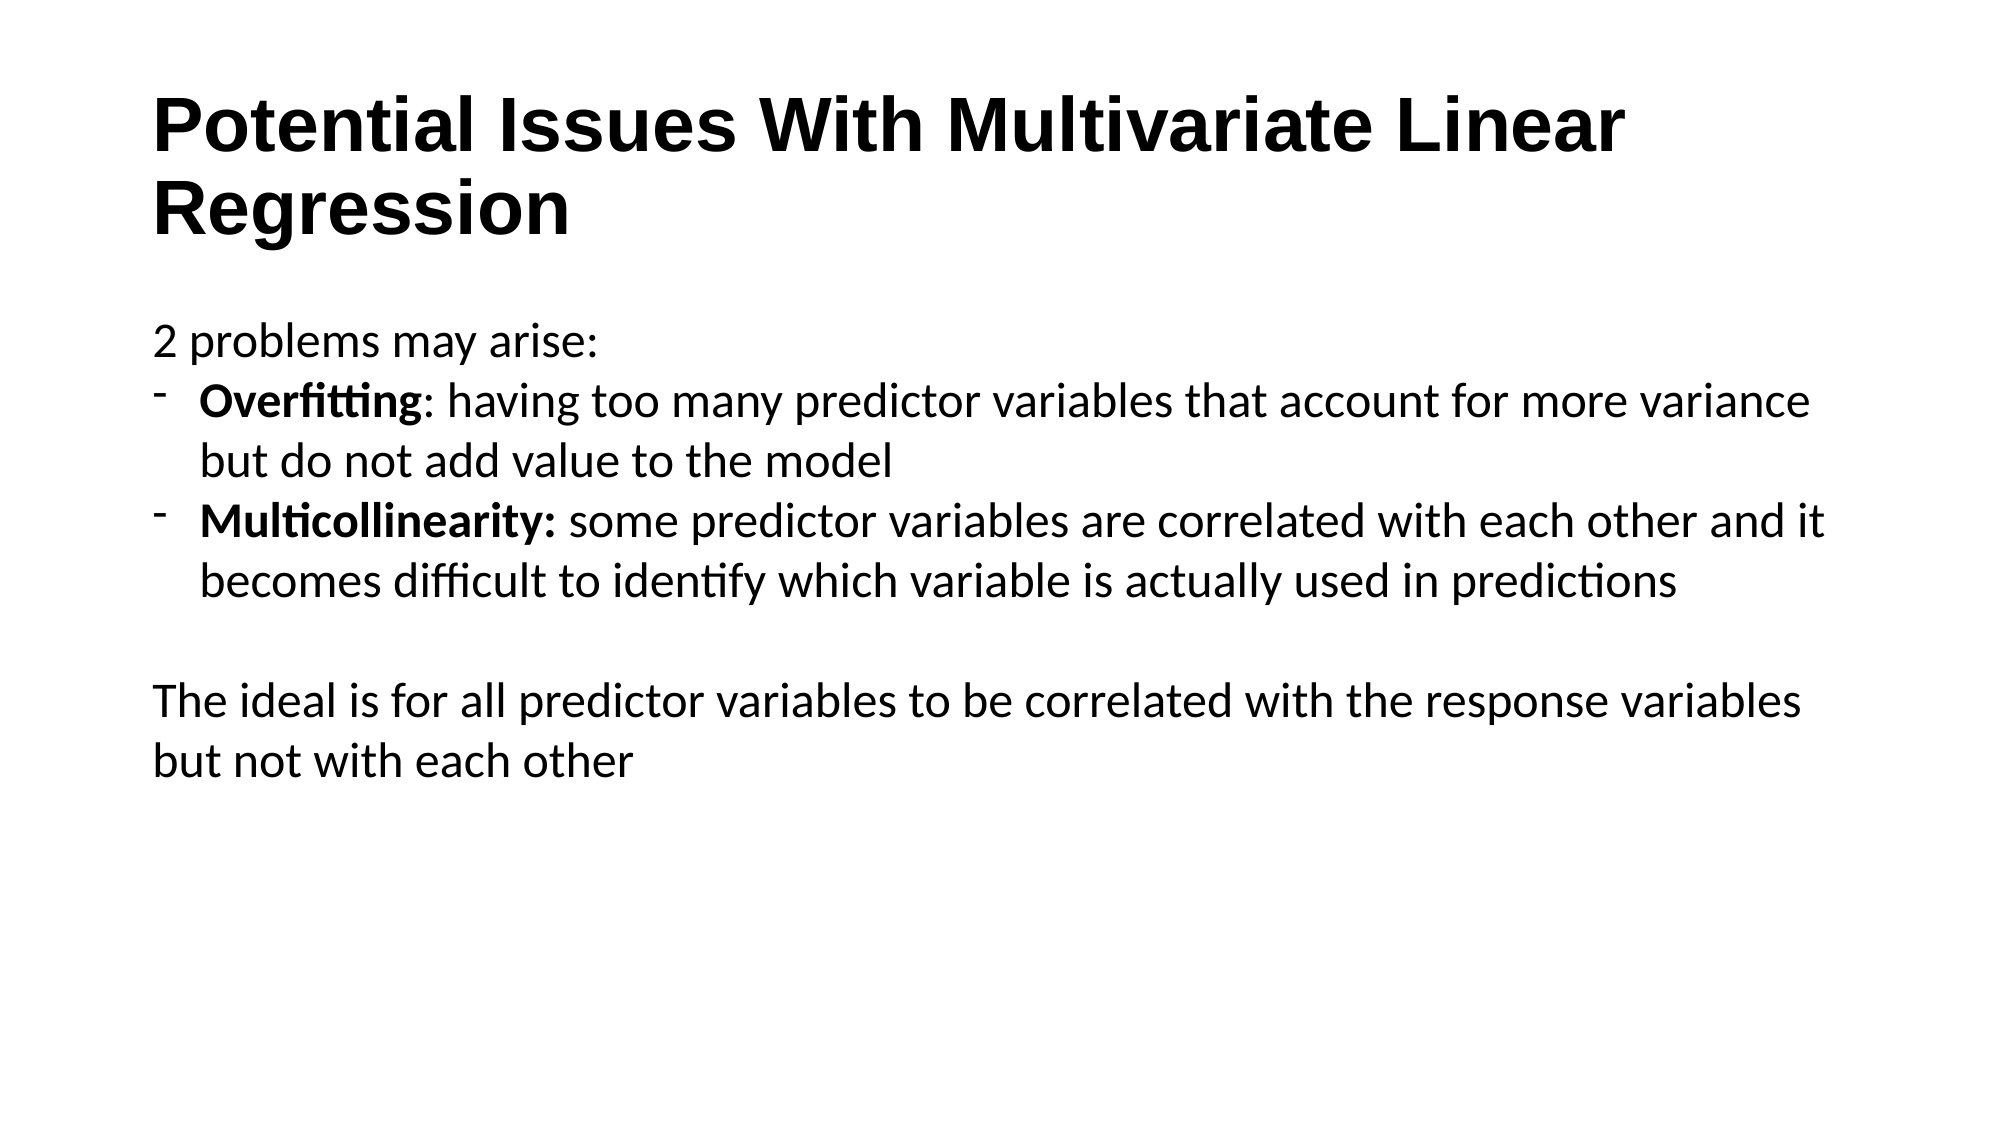

# Potential Issues With Multivariate Linear Regression
2 problems may arise:
Overfitting: having too many predictor variables that account for more variance but do not add value to the model
Multicollinearity: some predictor variables are correlated with each other and it becomes difficult to identify which variable is actually used in predictions

The ideal is for all predictor variables to be correlated with the response variables but not with each other